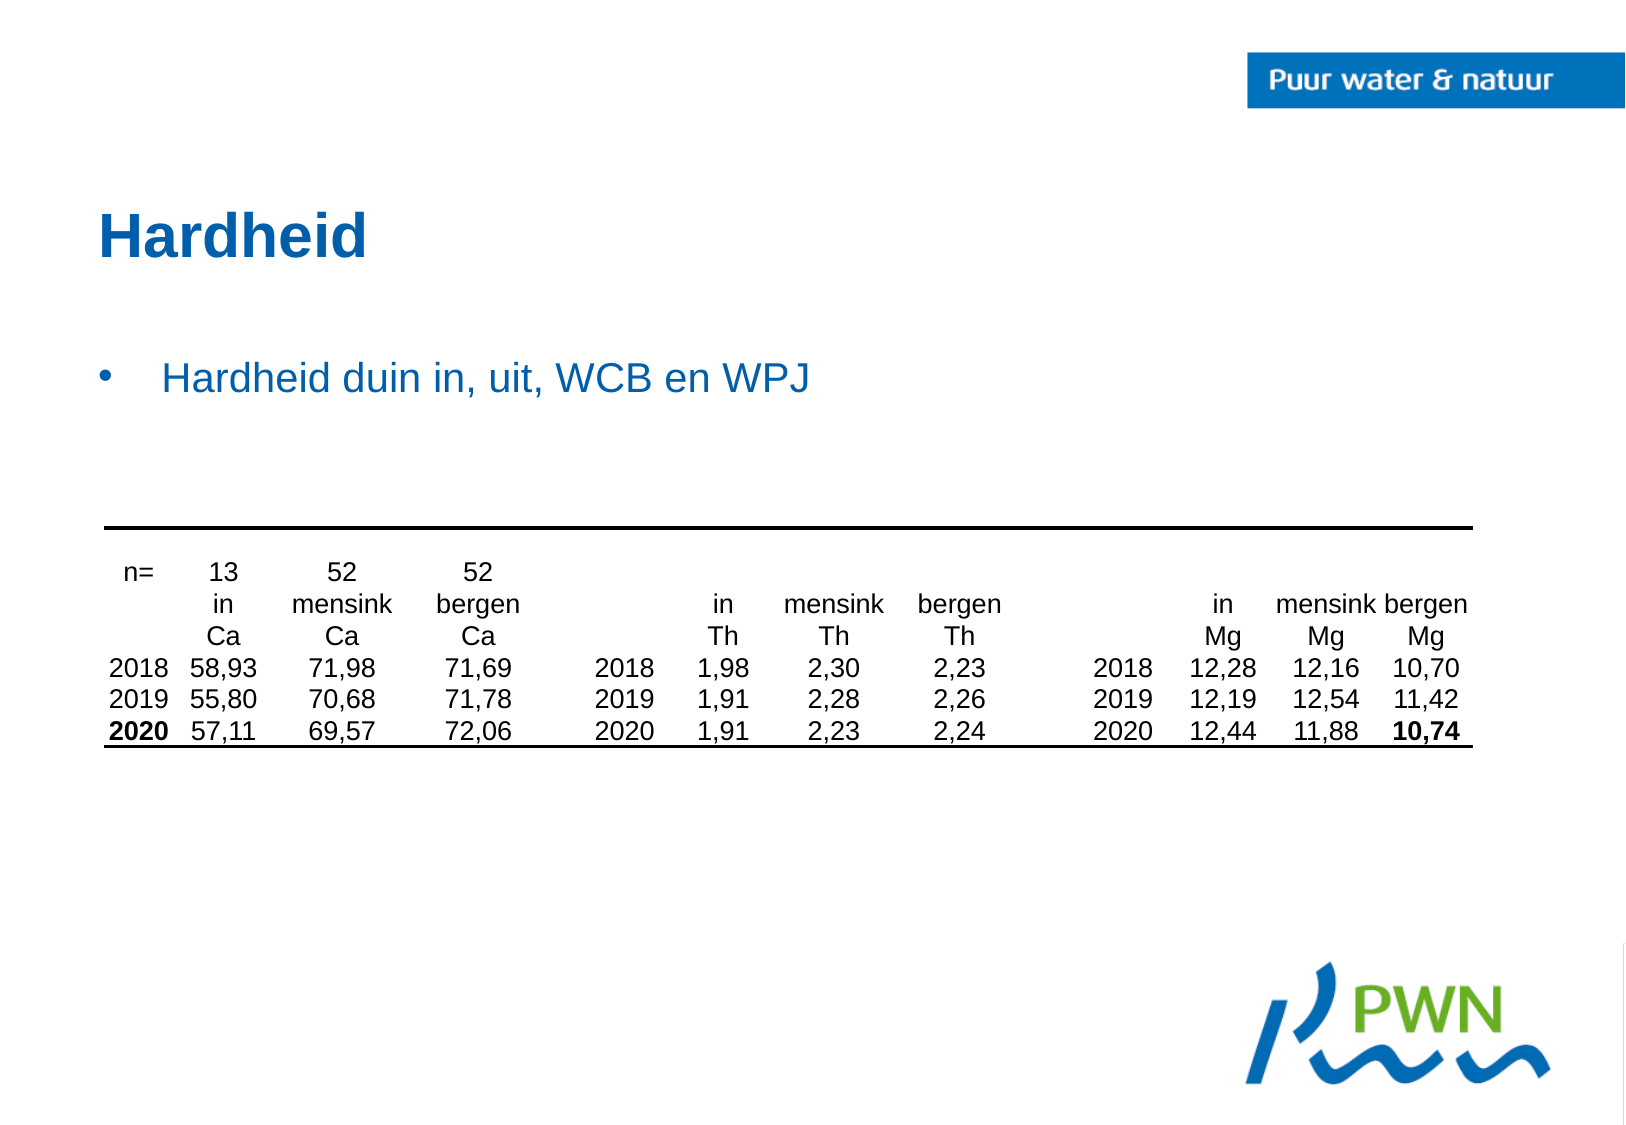

# Hardheid
Hardheid duin in, uit, WCB en WPJ
| n= | 13 | 52 | 52 |  |  |  |  |  |  |  |  |  |  |
| --- | --- | --- | --- | --- | --- | --- | --- | --- | --- | --- | --- | --- | --- |
|  | in | mensink | bergen |  |  | in | mensink | bergen |  |  | in | mensink | bergen |
|  | Ca | Ca | Ca |  |  | Th | Th | Th |  |  | Mg | Mg | Mg |
| 2018 | 58,93 | 71,98 | 71,69 |  | 2018 | 1,98 | 2,30 | 2,23 |  | 2018 | 12,28 | 12,16 | 10,70 |
| 2019 | 55,80 | 70,68 | 71,78 |  | 2019 | 1,91 | 2,28 | 2,26 |  | 2019 | 12,19 | 12,54 | 11,42 |
| 2020 | 57,11 | 69,57 | 72,06 |  | 2020 | 1,91 | 2,23 | 2,24 |  | 2020 | 12,44 | 11,88 | 10,74 |